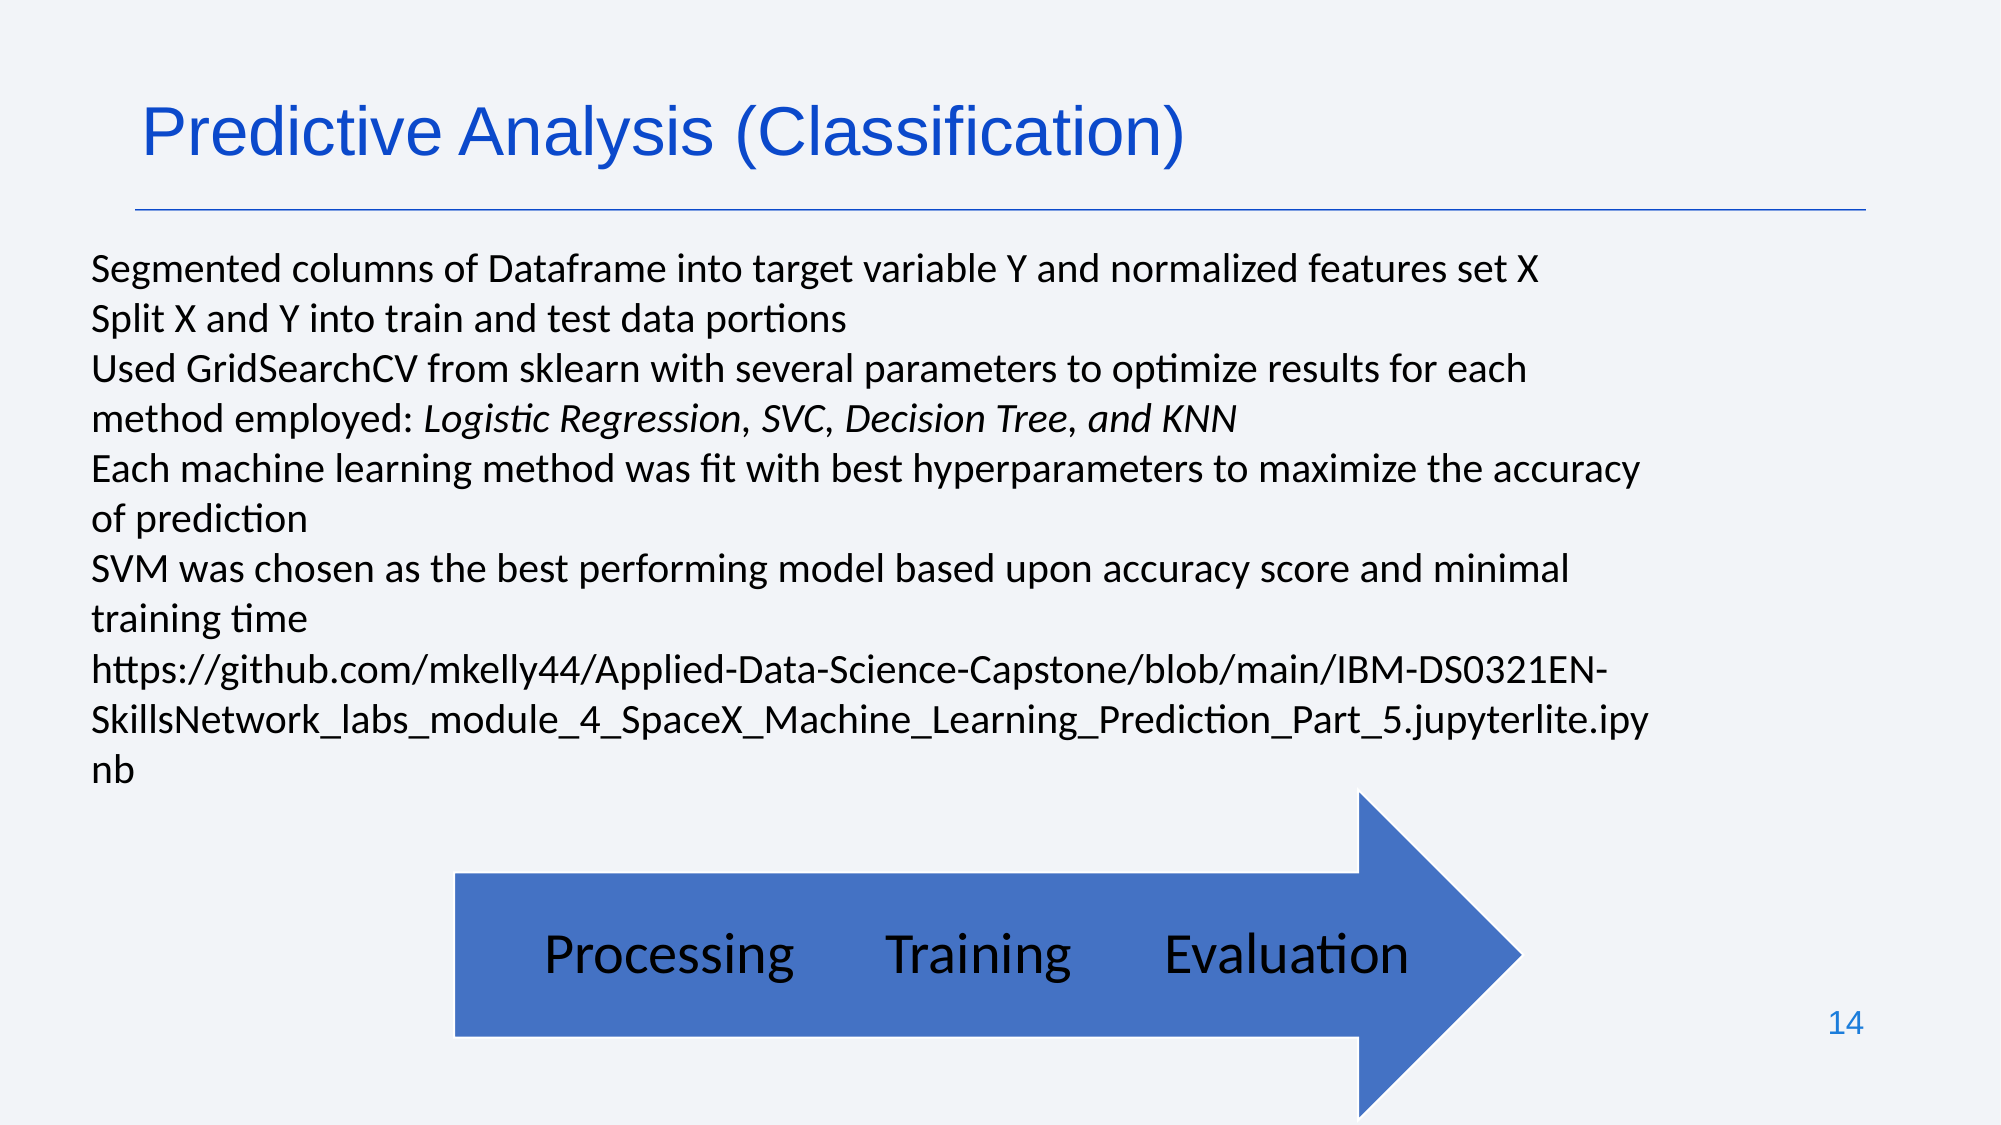

Predictive Analysis (Classification)
Segmented columns of Dataframe into target variable Y and normalized features set X
Split X and Y into train and test data portions
Used GridSearchCV from sklearn with several parameters to optimize results for each method employed: Logistic Regression, SVC, Decision Tree, and KNN
Each machine learning method was fit with best hyperparameters to maximize the accuracy of prediction
SVM was chosen as the best performing model based upon accuracy score and minimal training time
https://github.com/mkelly44/Applied-Data-Science-Capstone/blob/main/IBM-DS0321EN-SkillsNetwork_labs_module_4_SpaceX_Machine_Learning_Prediction_Part_5.jupyterlite.ipynb

Evaluation
Training
Processing
14